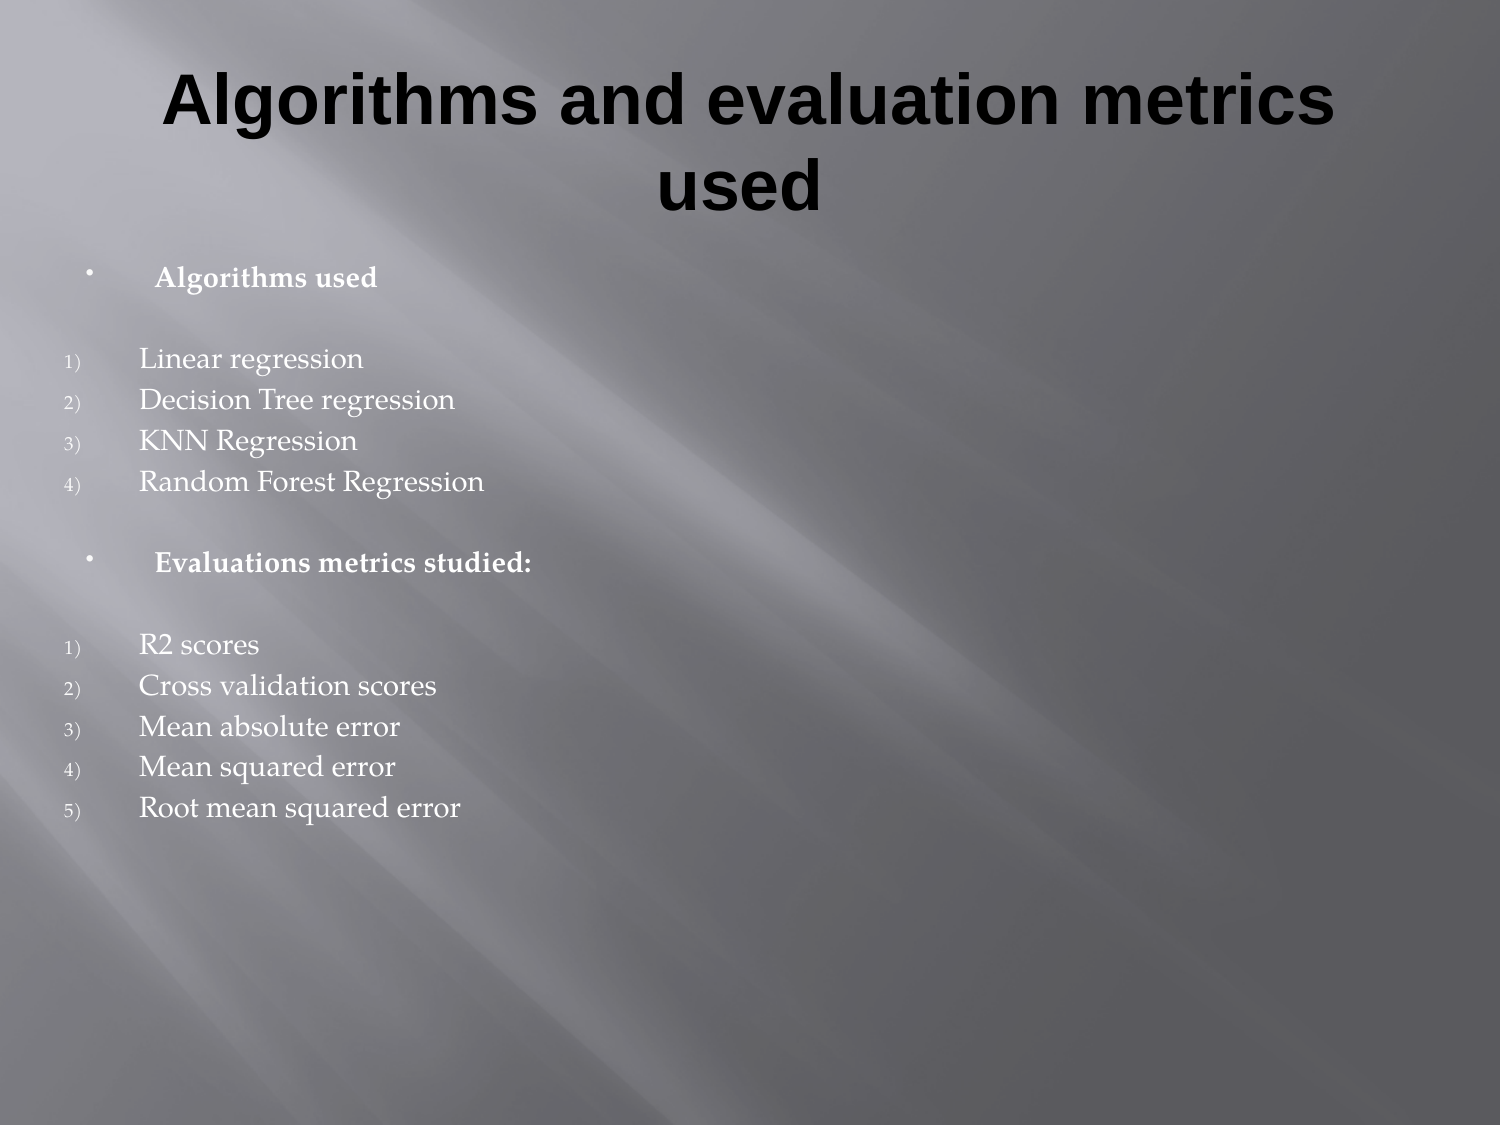

# Algorithms and evaluation metrics used
Algorithms used

Linear regression
Decision Tree regression
KNN Regression
Random Forest Regression

Evaluations metrics studied:

R2 scores
Cross validation scores
Mean absolute error
Mean squared error
Root mean squared error